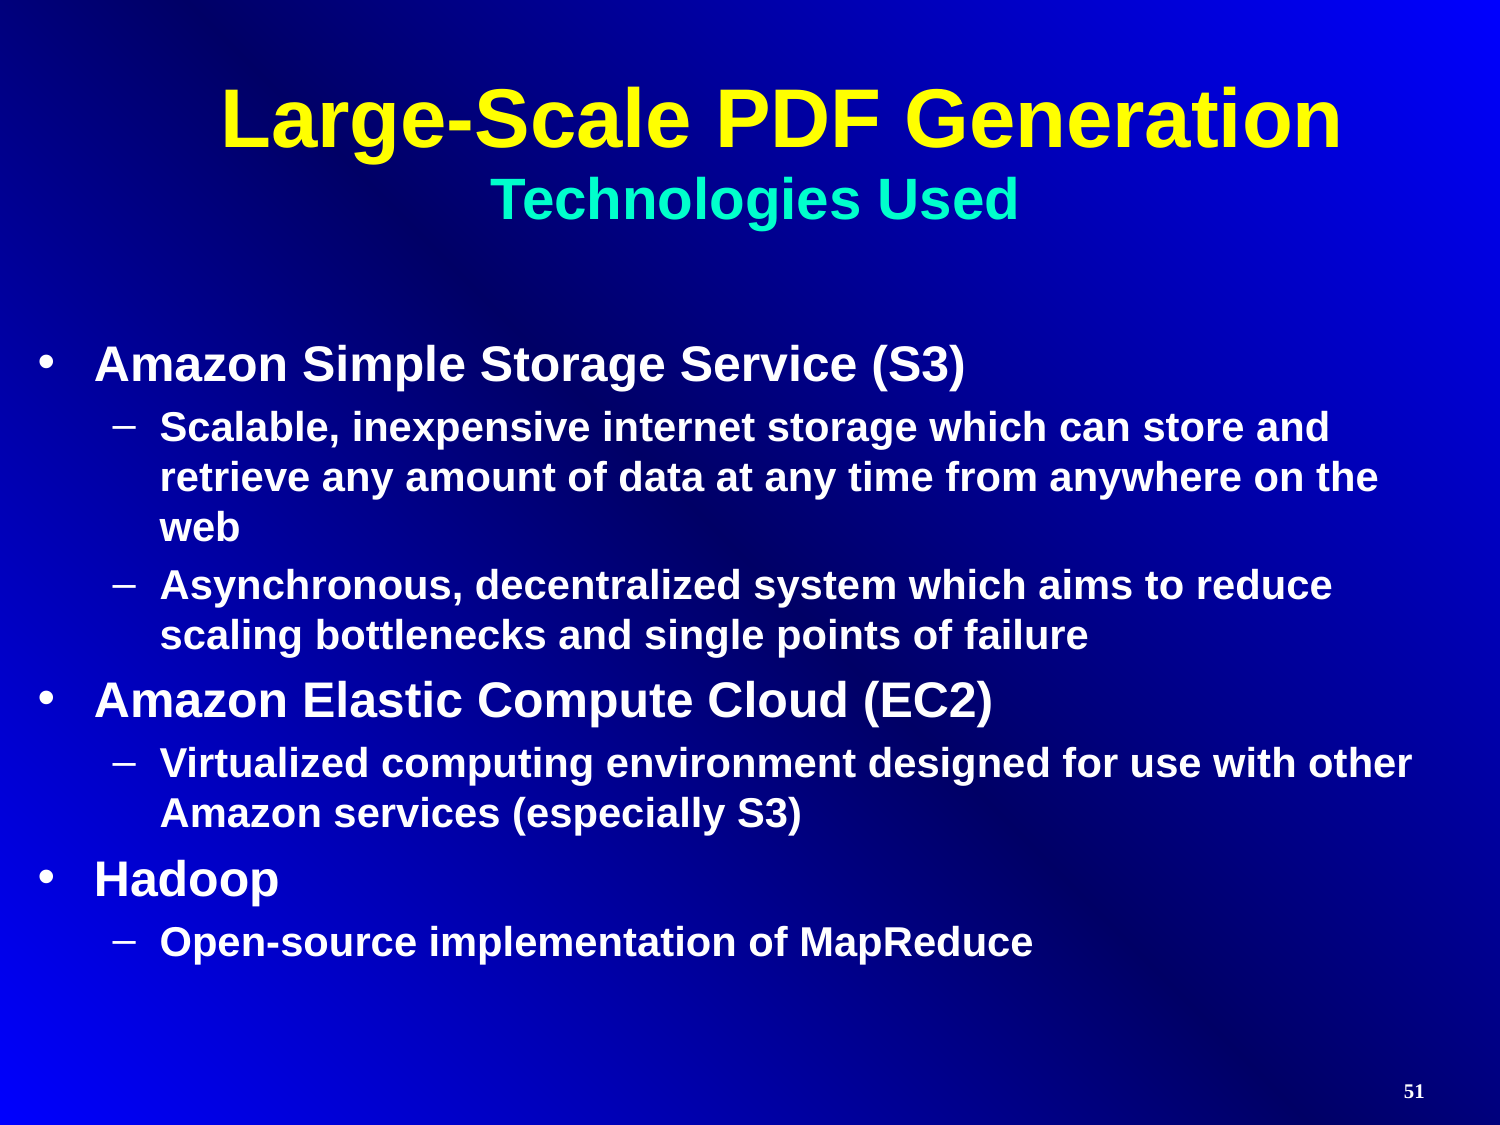

Large-Scale PDF Generation
# Technologies Used
Amazon Simple Storage Service (S3)
Scalable, inexpensive internet storage which can store and retrieve any amount of data at any time from anywhere on the web
Asynchronous, decentralized system which aims to reduce scaling bottlenecks and single points of failure
Amazon Elastic Compute Cloud (EC2)
Virtualized computing environment designed for use with other Amazon services (especially S3)
Hadoop
Open-source implementation of MapReduce